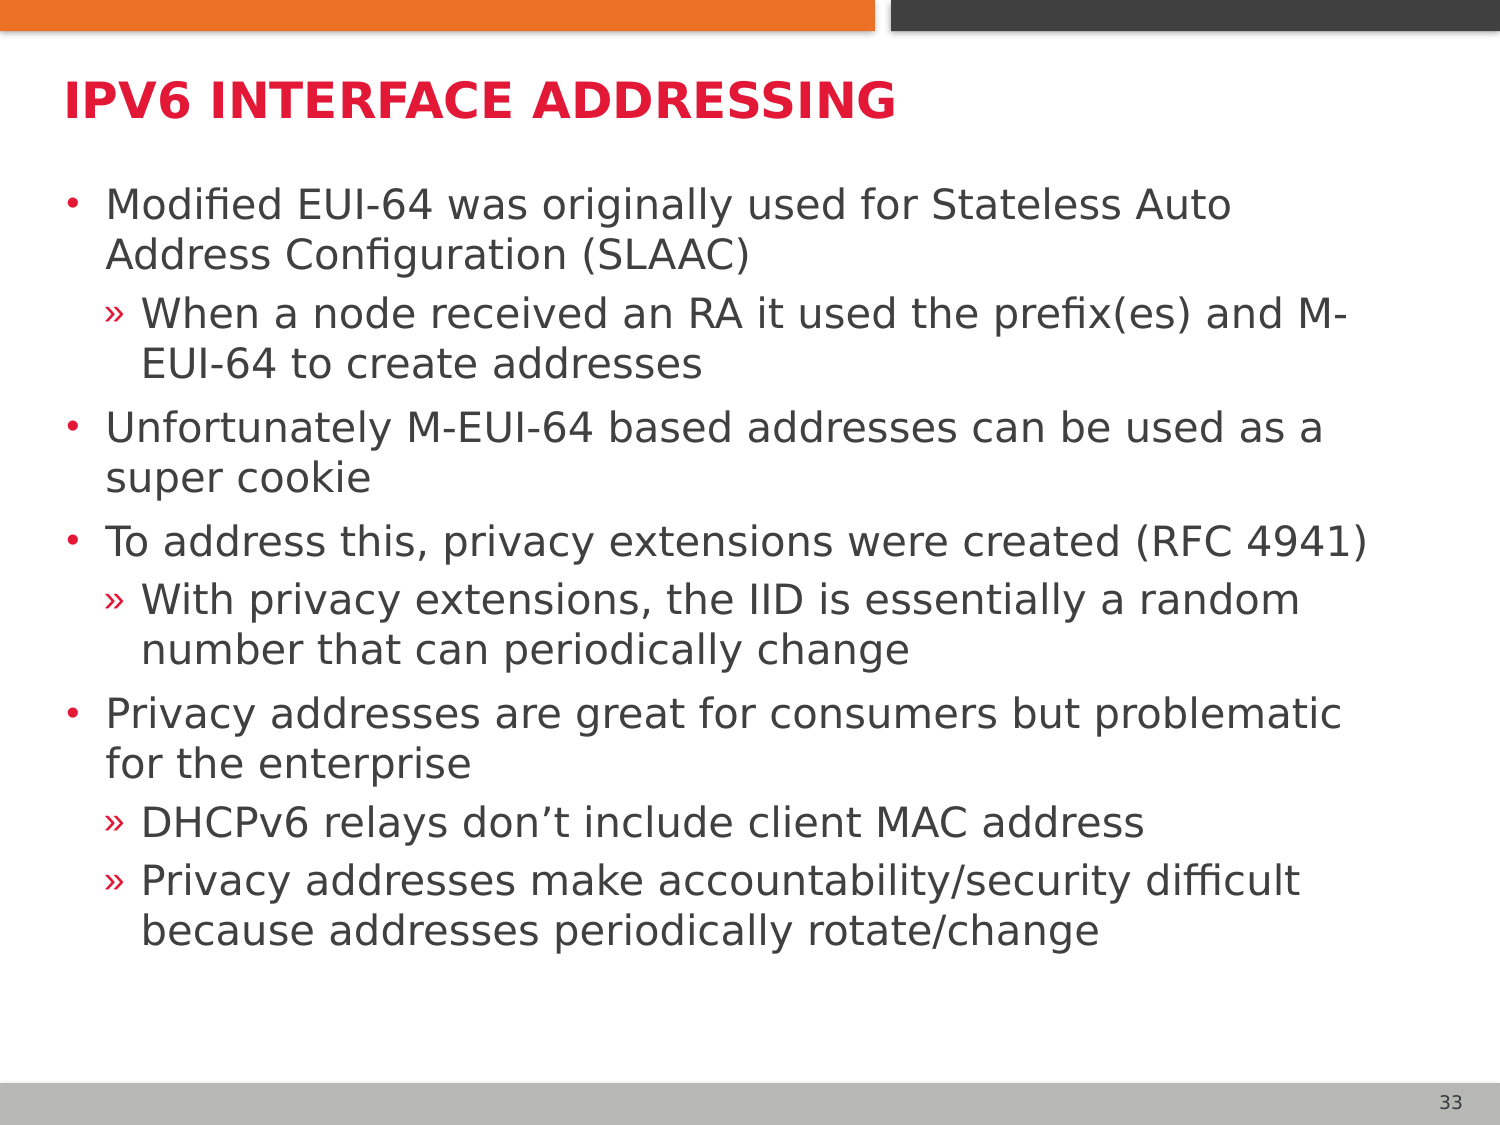

# ipv6 interface addressing
Modified EUI-64 was originally used for Stateless Auto Address Configuration (SLAAC)
When a node received an RA it used the prefix(es) and M-EUI-64 to create addresses
Unfortunately M-EUI-64 based addresses can be used as a super cookie
To address this, privacy extensions were created (RFC 4941)
With privacy extensions, the IID is essentially a random number that can periodically change
Privacy addresses are great for consumers but problematic for the enterprise
DHCPv6 relays don’t include client MAC address
Privacy addresses make accountability/security difficult because addresses periodically rotate/change